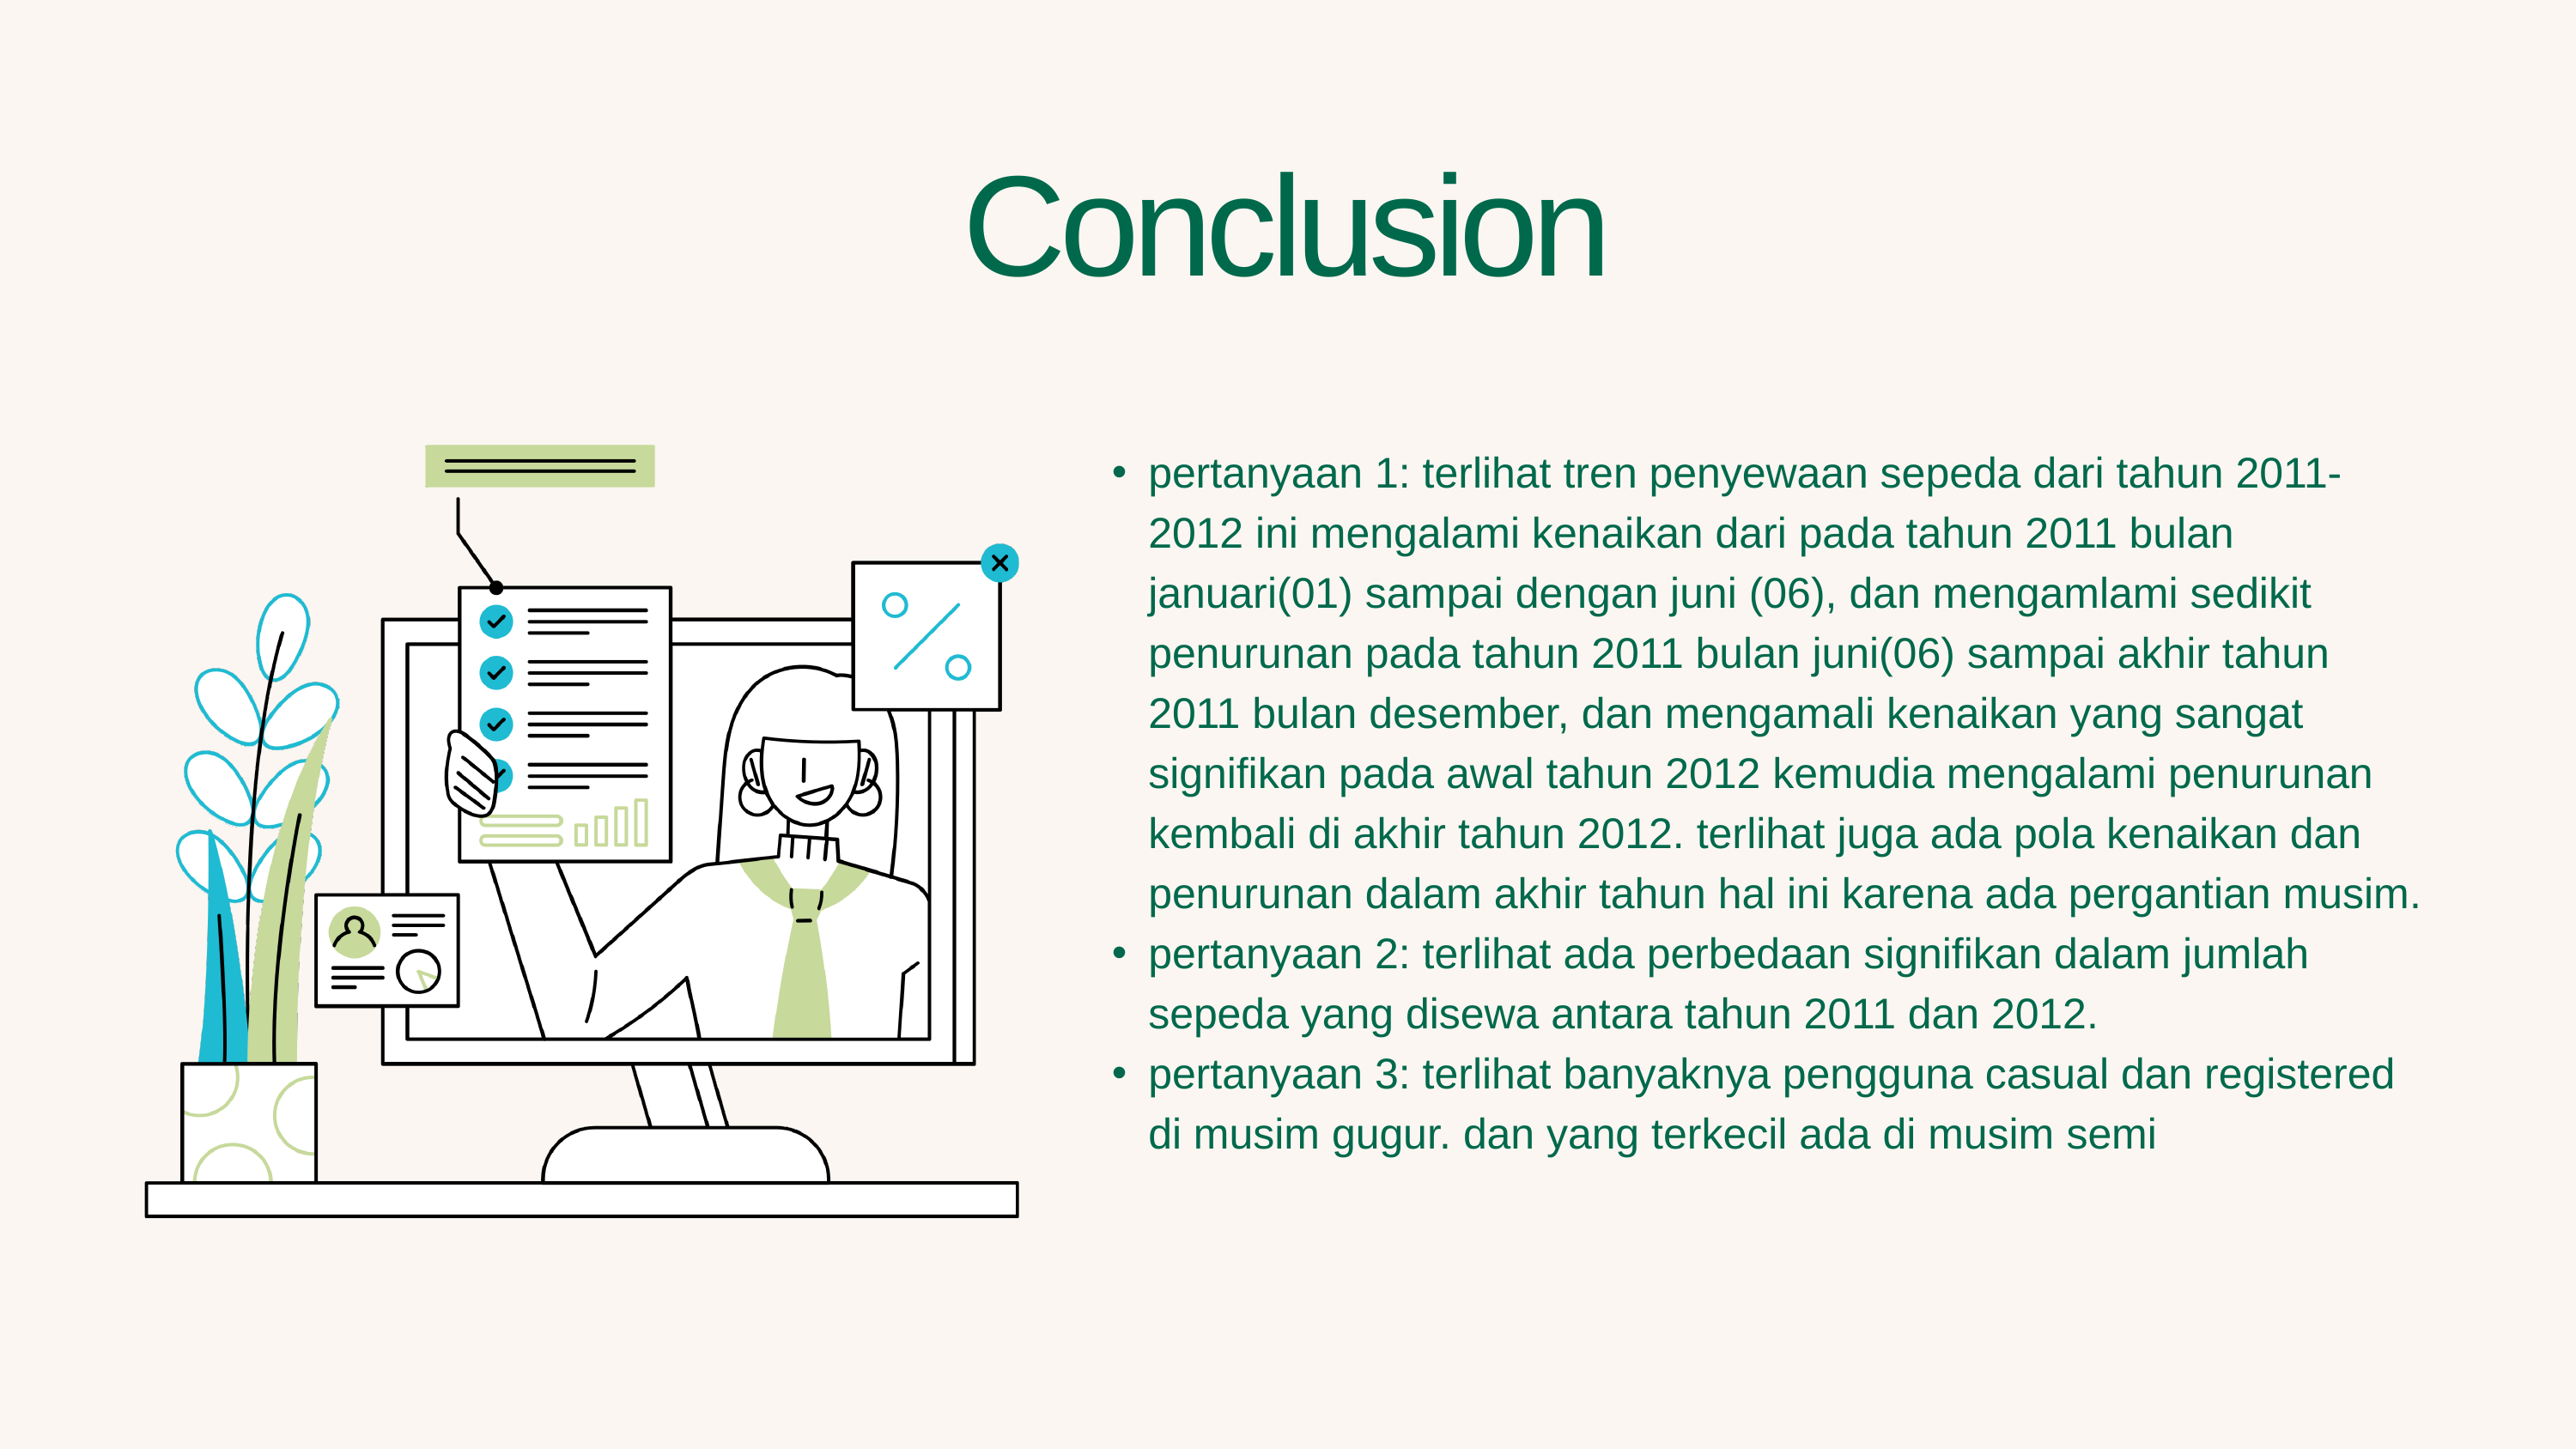

Conclusion
pertanyaan 1: terlihat tren penyewaan sepeda dari tahun 2011-2012 ini mengalami kenaikan dari pada tahun 2011 bulan januari(01) sampai dengan juni (06), dan mengamlami sedikit penurunan pada tahun 2011 bulan juni(06) sampai akhir tahun 2011 bulan desember, dan mengamali kenaikan yang sangat signifikan pada awal tahun 2012 kemudia mengalami penurunan kembali di akhir tahun 2012. terlihat juga ada pola kenaikan dan penurunan dalam akhir tahun hal ini karena ada pergantian musim.
pertanyaan 2: terlihat ada perbedaan signifikan dalam jumlah sepeda yang disewa antara tahun 2011 dan 2012.
pertanyaan 3: terlihat banyaknya pengguna casual dan registered di musim gugur. dan yang terkecil ada di musim semi